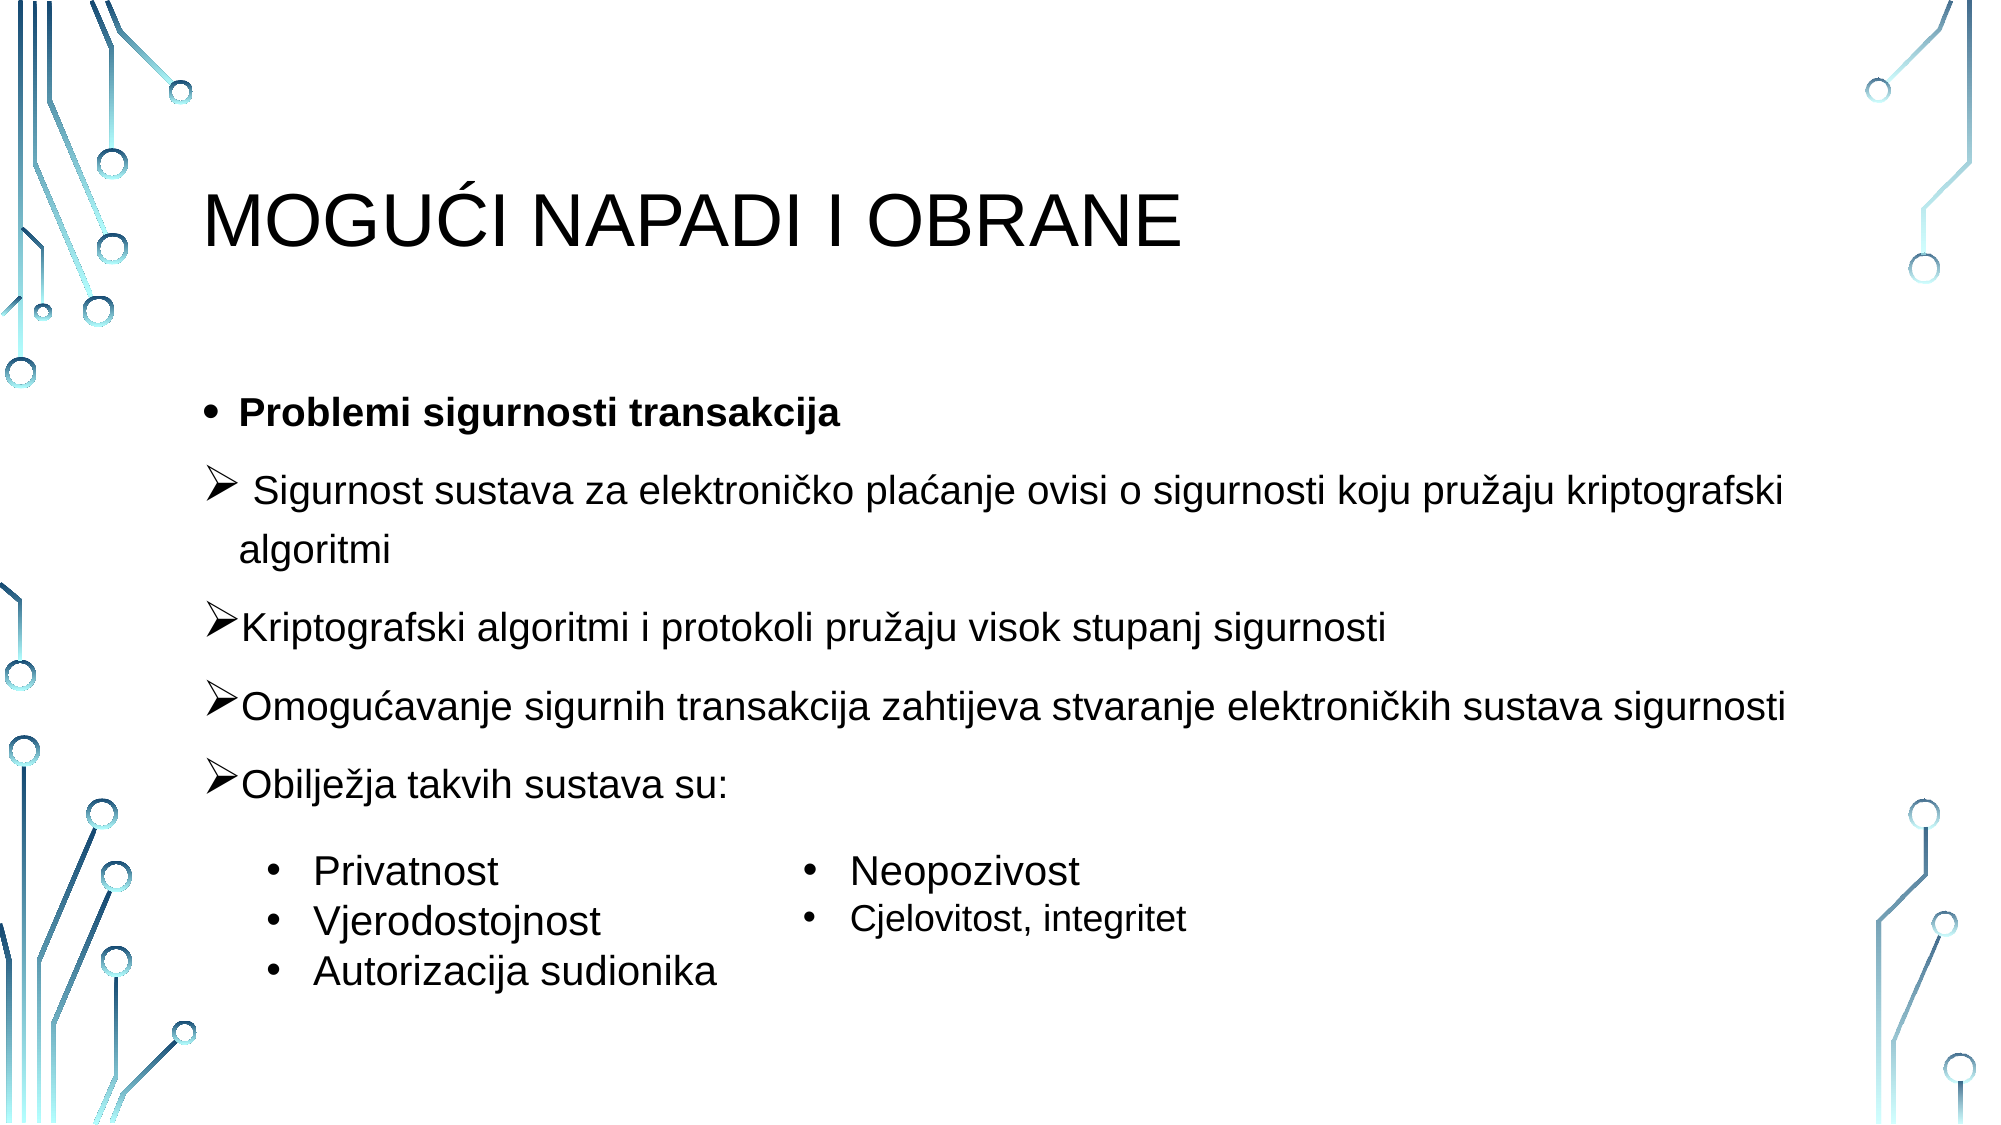

# Mogući napadi i obrane
Problemi sigurnosti transakcija
 Sigurnost sustava za elektroničko plaćanje ovisi o sigurnosti koju pružaju kriptografski algoritmi
Kriptografski algoritmi i protokoli pružaju visok stupanj sigurnosti
Omogućavanje sigurnih transakcija zahtijeva stvaranje elektroničkih sustava sigurnosti
Obilježja takvih sustava su:

Privatnost
Vjerodostojnost
Autorizacija sudionika

Neopozivost
Cjelovitost, integritet